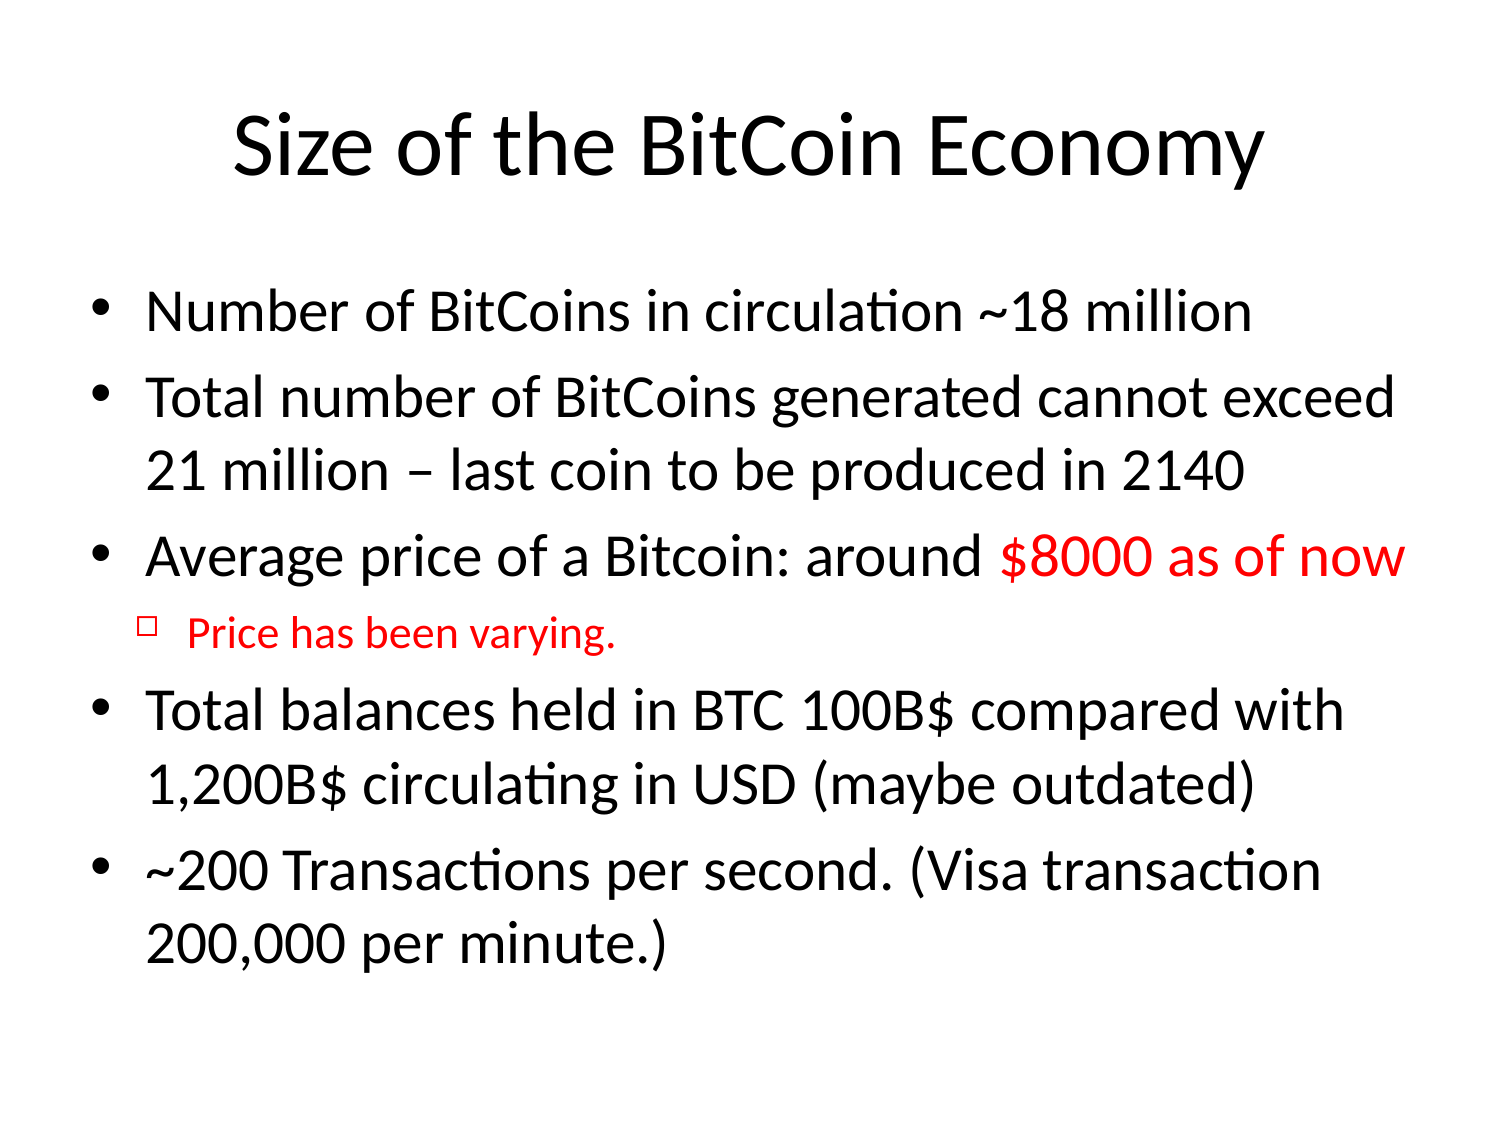

# Size of the BitCoin Economy
Number of BitCoins in circulation ~18 million
Total number of BitCoins generated cannot exceed 21 million – last coin to be produced in 2140
Average price of a Bitcoin: around $8000 as of now
Price has been varying.
Total balances held in BTC 100B$ compared with 1,200B$ circulating in USD (maybe outdated)
~200 Transactions per second. (Visa transaction 200,000 per minute.)